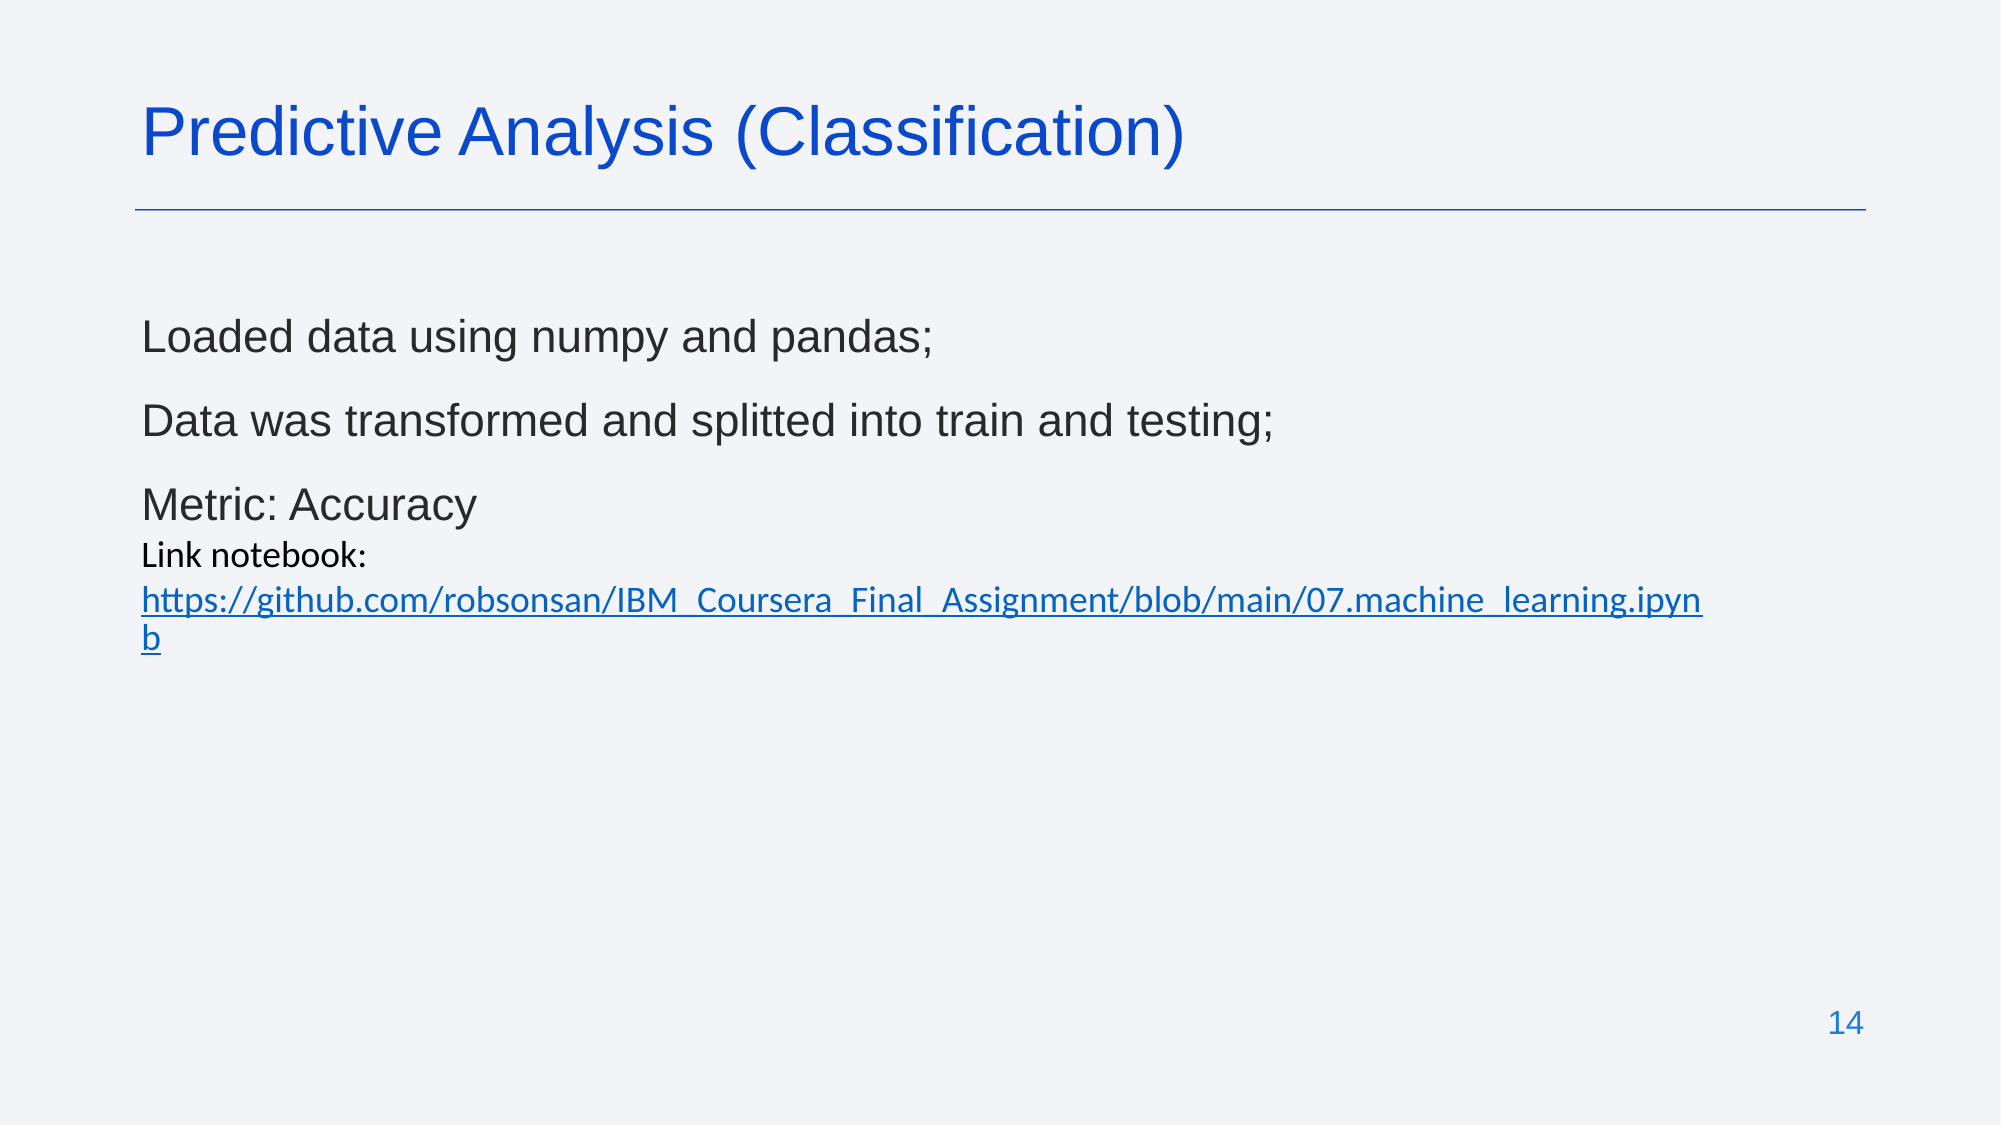

Predictive Analysis (Classification)
Loaded data using numpy and pandas;
Data was transformed and splitted into train and testing;
Metric: Accuracy
Link notebook: https://github.com/robsonsan/IBM_Coursera_Final_Assignment/blob/main/07.machine_learning.ipynb
14